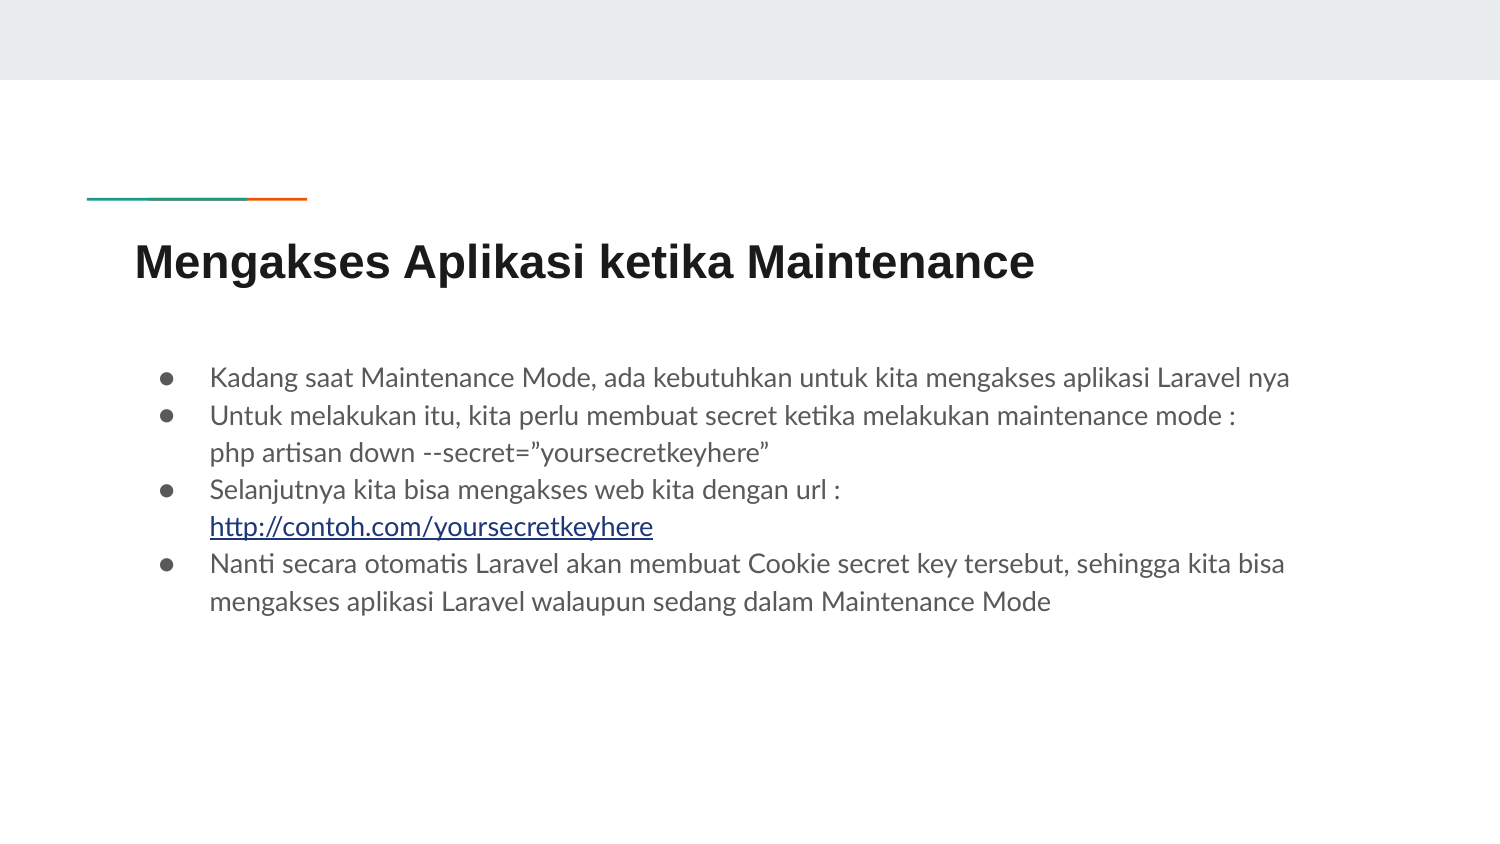

# Mengakses Aplikasi ketika Maintenance
Kadang saat Maintenance Mode, ada kebutuhkan untuk kita mengakses aplikasi Laravel nya
Untuk melakukan itu, kita perlu membuat secret ketika melakukan maintenance mode :
php artisan down --secret=”yoursecretkeyhere”
Selanjutnya kita bisa mengakses web kita dengan url :
http://contoh.com/yoursecretkeyhere
Nanti secara otomatis Laravel akan membuat Cookie secret key tersebut, sehingga kita bisa mengakses aplikasi Laravel walaupun sedang dalam Maintenance Mode